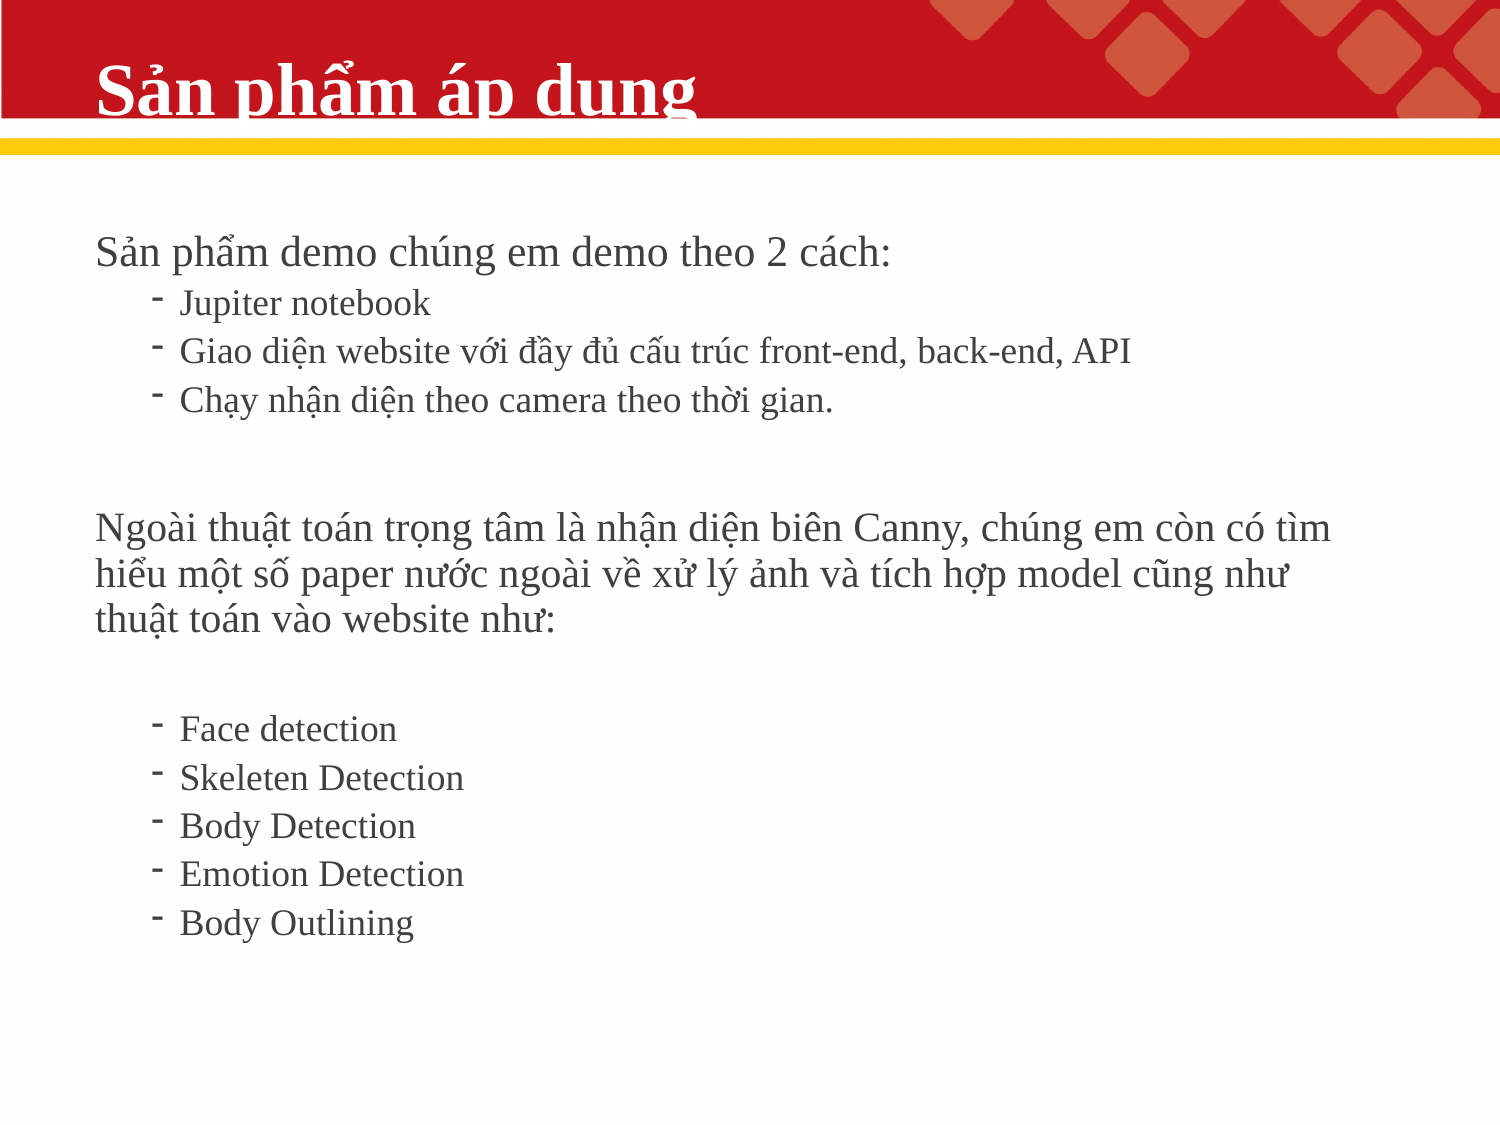

# Sản phẩm áp dụng
Sản phẩm demo chúng em demo theo 2 cách:
Jupiter notebook
Giao diện website với đầy đủ cấu trúc front-end, back-end, API
Chạy nhận diện theo camera theo thời gian.

Ngoài thuật toán trọng tâm là nhận diện biên Canny, chúng em còn có tìm hiểu một số paper nước ngoài về xử lý ảnh và tích hợp model cũng như thuật toán vào website như:

Face detection
Skeleten Detection
Body Detection
Emotion Detection
Body Outlining